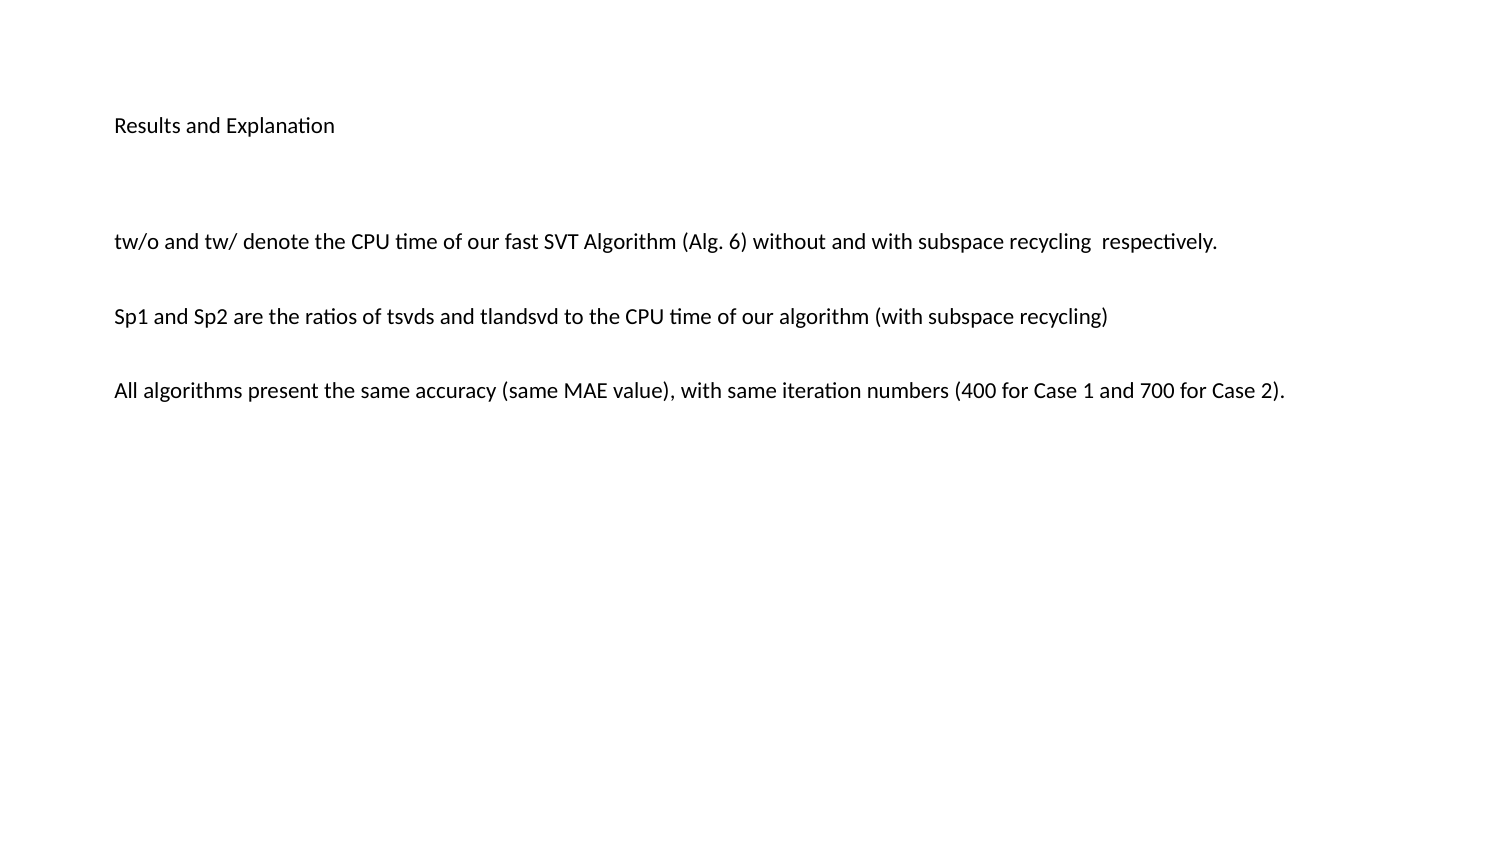

# Results and Explanation
tw/o and tw/ denote the CPU time of our fast SVT Algorithm (Alg. 6) without and with subspace recycling  respectively.

Sp1 and Sp2 are the ratios of tsvds and tlandsvd to the CPU time of our algorithm (with subspace recycling)

All algorithms present the same accuracy (same MAE value), with same iteration numbers (400 for Case 1 and 700 for Case 2).